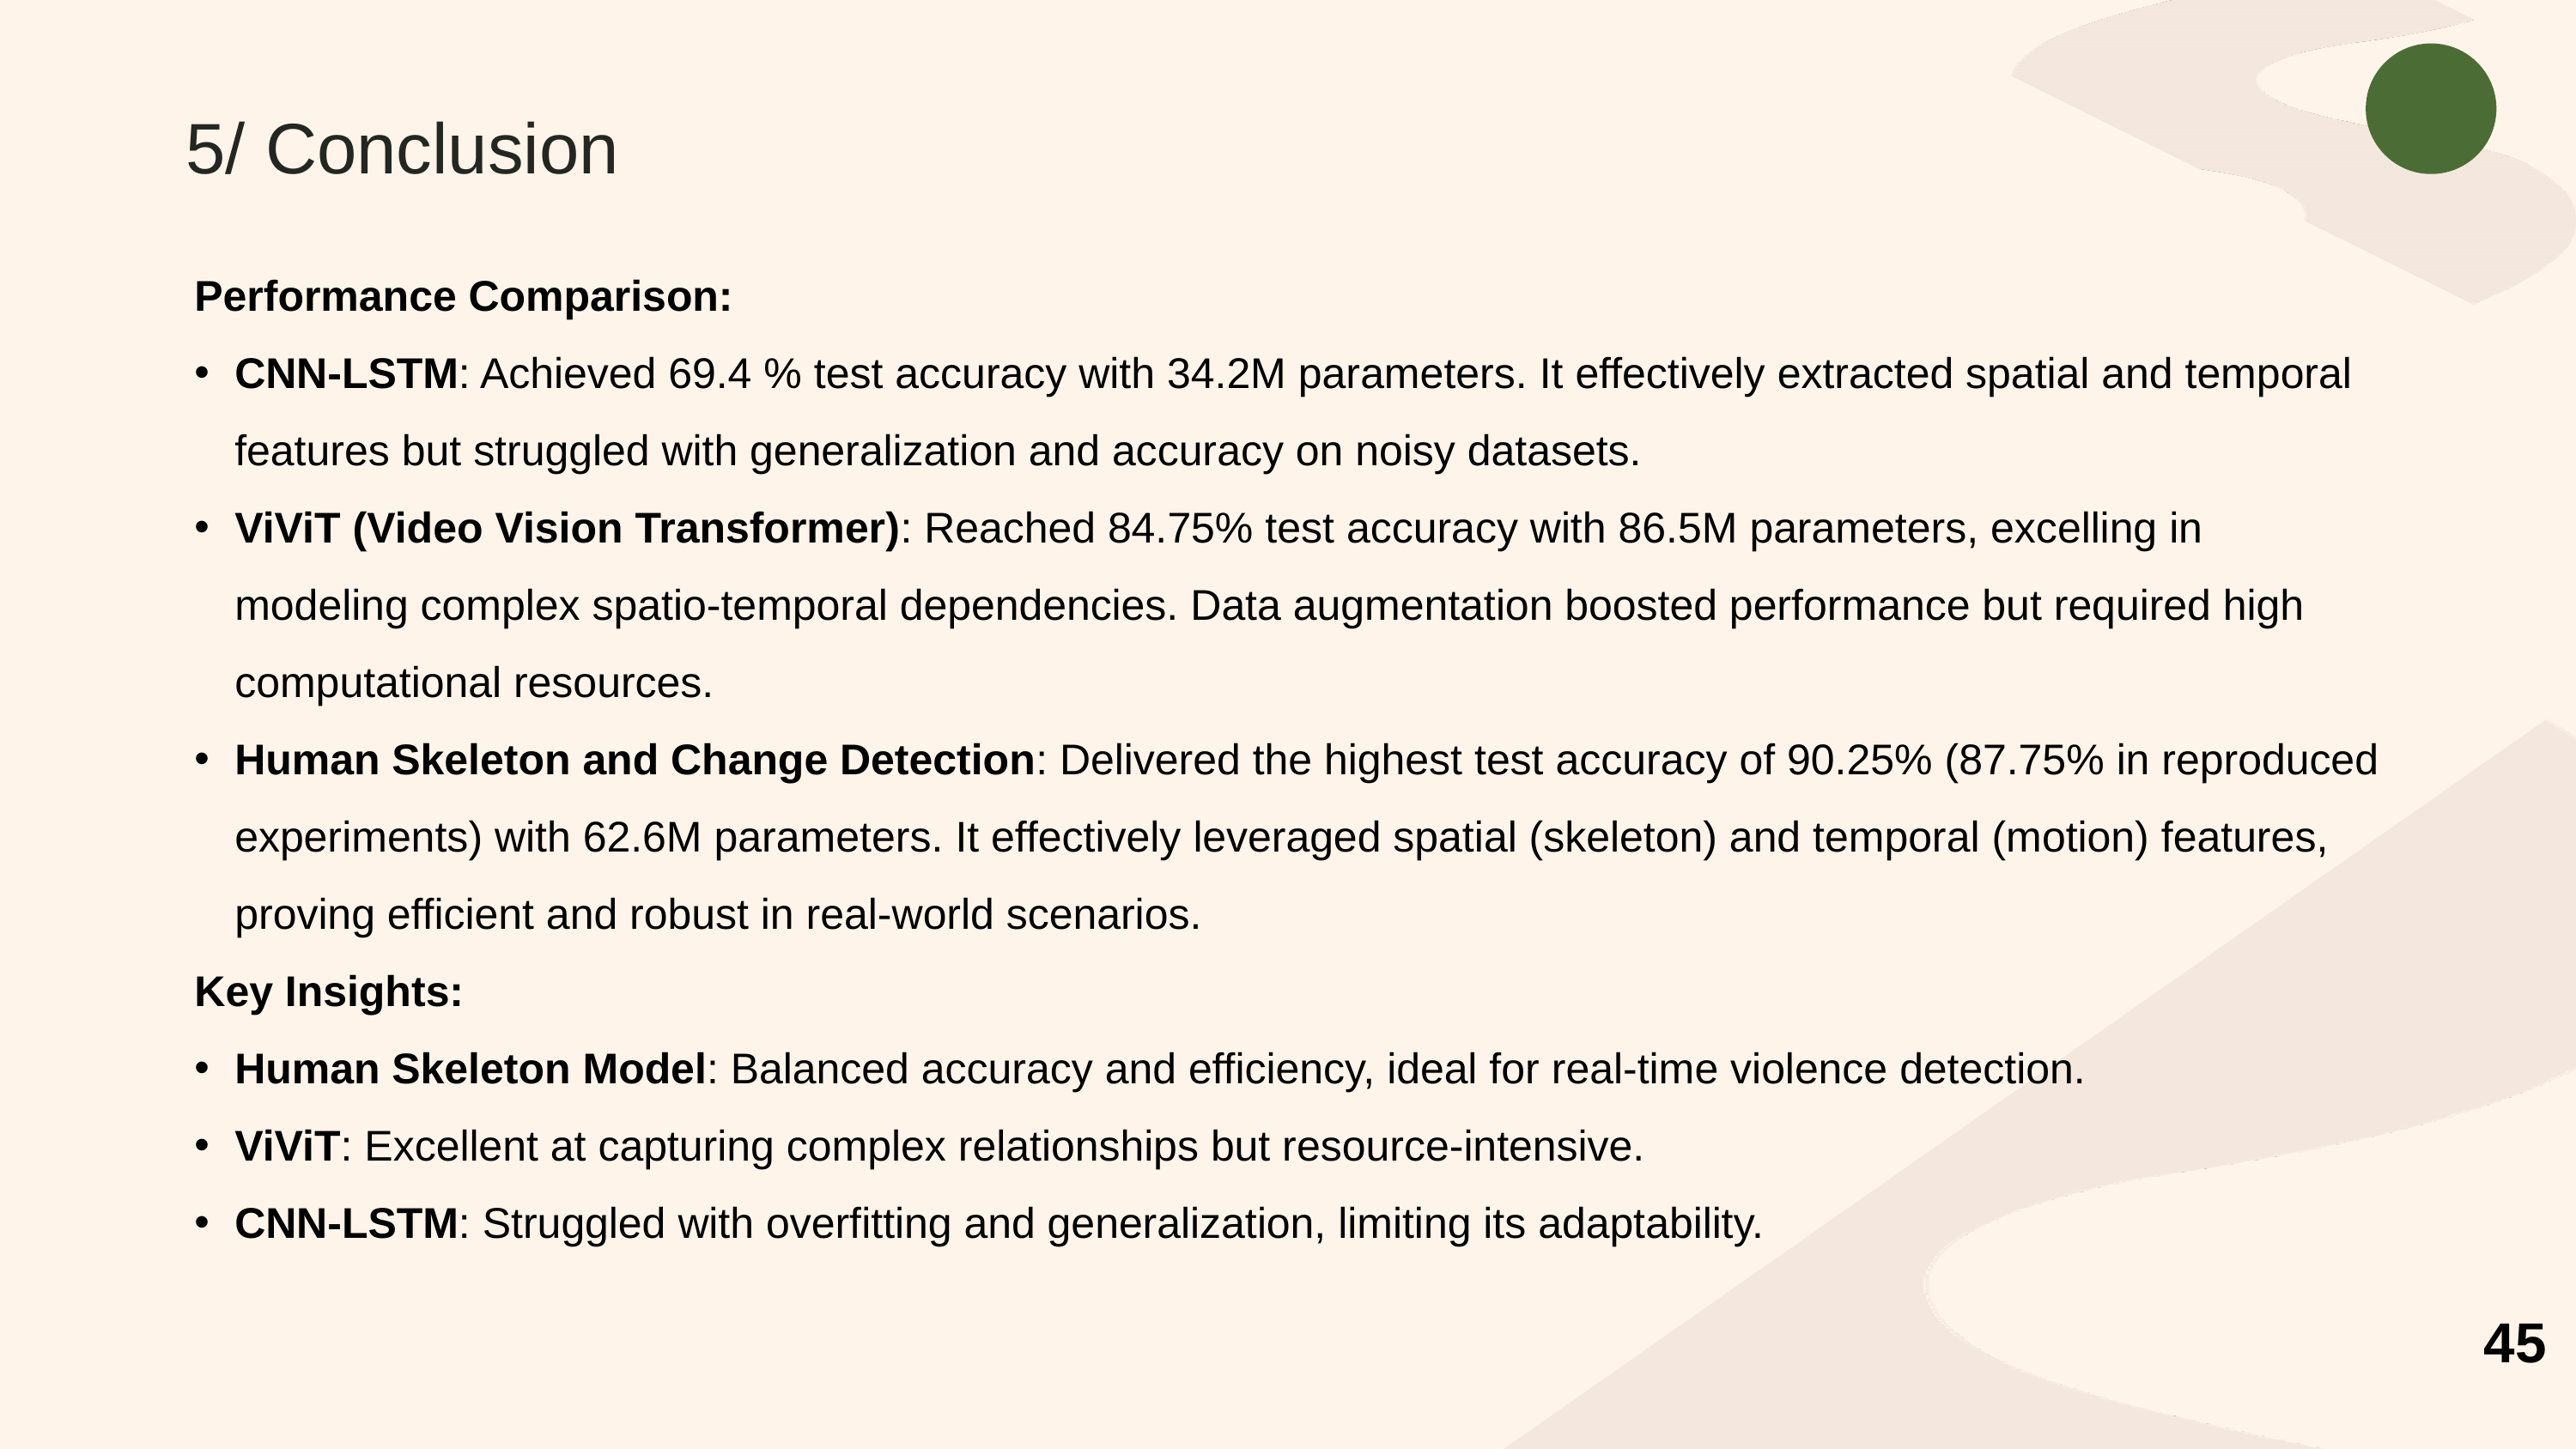

5/ Conclusion
Performance Comparison:
CNN-LSTM: Achieved 69.4 % test accuracy with 34.2M parameters. It effectively extracted spatial and temporal features but struggled with generalization and accuracy on noisy datasets.
ViViT (Video Vision Transformer): Reached 84.75% test accuracy with 86.5M parameters, excelling in modeling complex spatio-temporal dependencies. Data augmentation boosted performance but required high computational resources.
Human Skeleton and Change Detection: Delivered the highest test accuracy of 90.25% (87.75% in reproduced experiments) with 62.6M parameters. It effectively leveraged spatial (skeleton) and temporal (motion) features, proving efficient and robust in real-world scenarios.
Key Insights:
Human Skeleton Model: Balanced accuracy and efficiency, ideal for real-time violence detection.
ViViT: Excellent at capturing complex relationships but resource-intensive.
CNN-LSTM: Struggled with overfitting and generalization, limiting its adaptability.

45